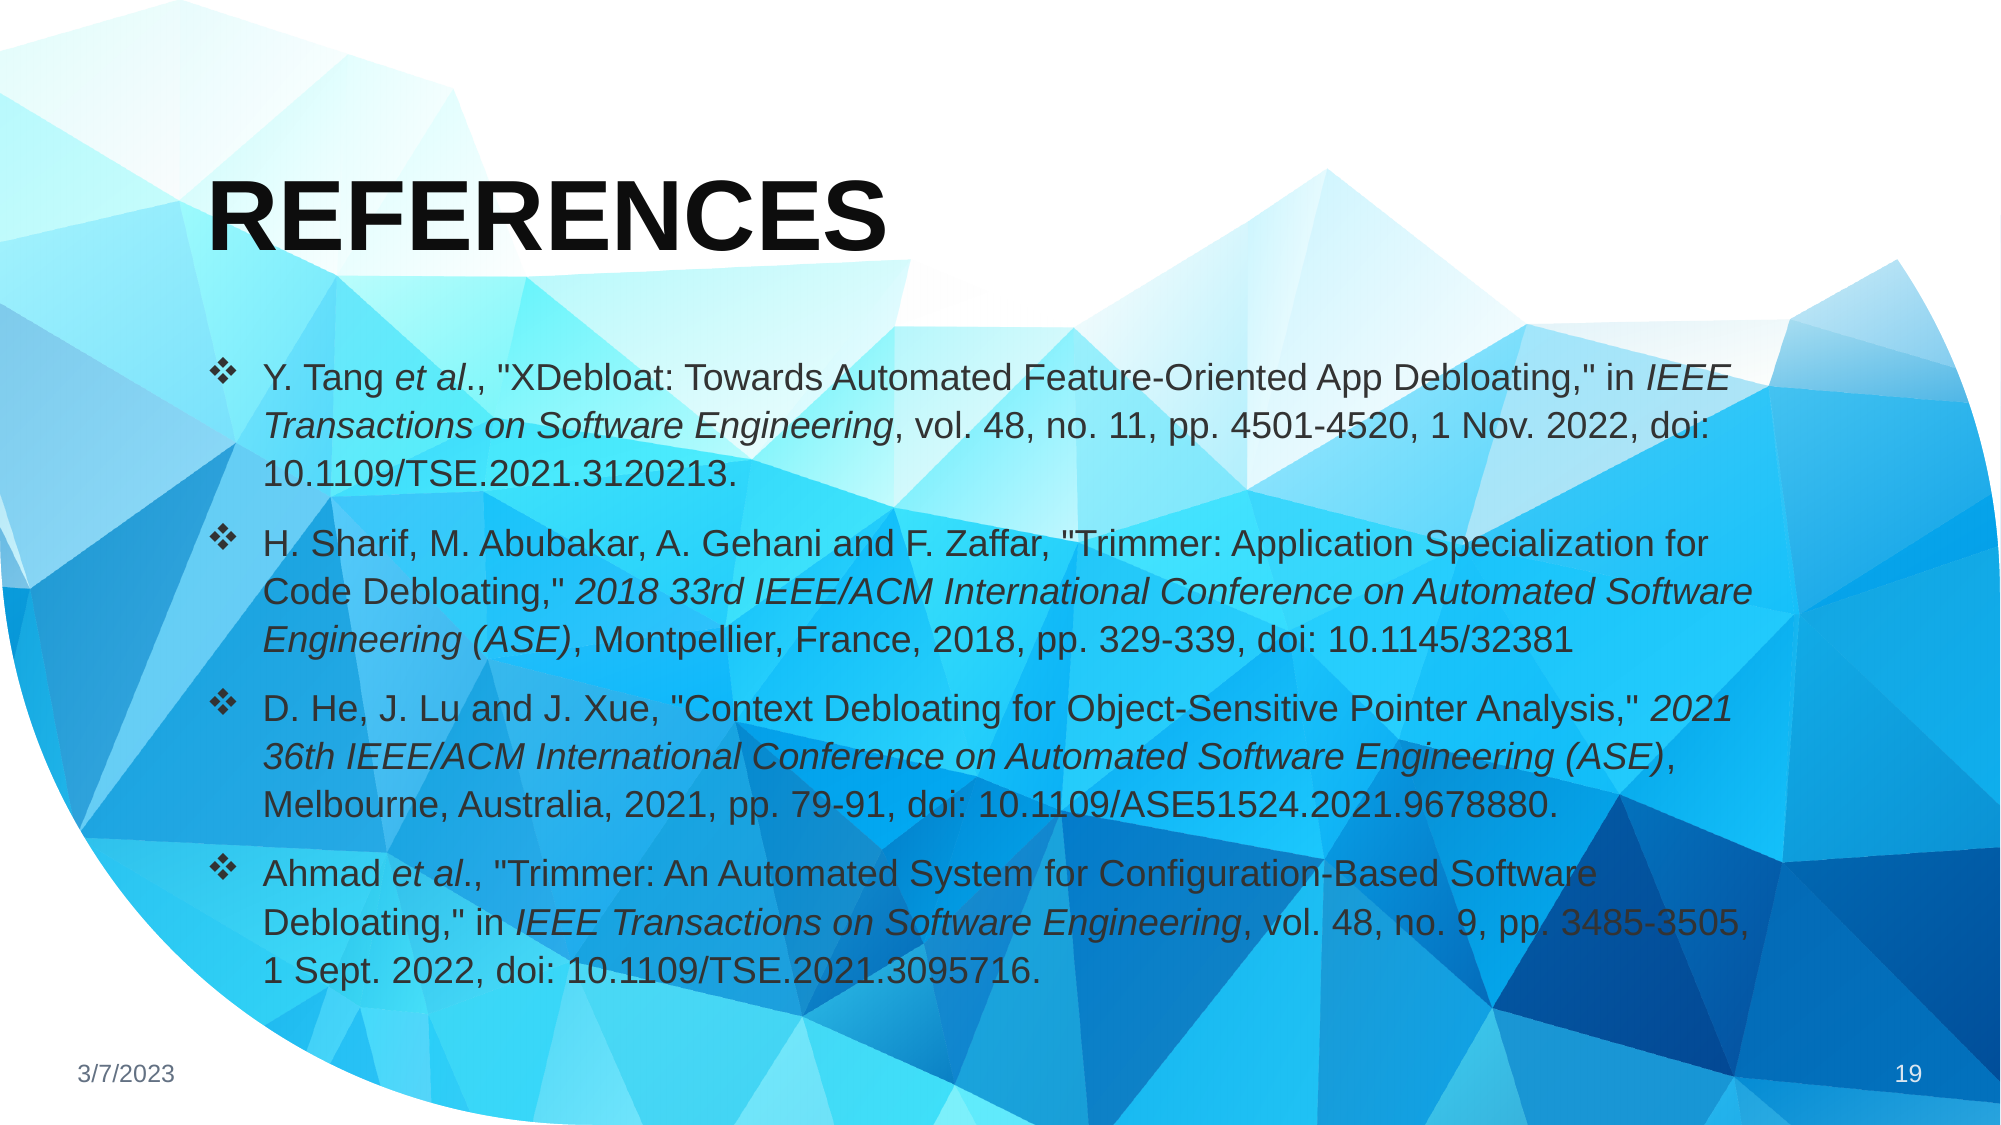

# REFERENCES
Y. Tang et al., "XDebloat: Towards Automated Feature-Oriented App Debloating," in IEEE Transactions on Software Engineering, vol. 48, no. 11, pp. 4501-4520, 1 Nov. 2022, doi: 10.1109/TSE.2021.3120213.
H. Sharif, M. Abubakar, A. Gehani and F. Zaffar, "Trimmer: Application Specialization for Code Debloating," 2018 33rd IEEE/ACM International Conference on Automated Software Engineering (ASE), Montpellier, France, 2018, pp. 329-339, doi: 10.1145/32381
D. He, J. Lu and J. Xue, "Context Debloating for Object-Sensitive Pointer Analysis," 2021 36th IEEE/ACM International Conference on Automated Software Engineering (ASE), Melbourne, Australia, 2021, pp. 79-91, doi: 10.1109/ASE51524.2021.9678880.
Ahmad et al., "Trimmer: An Automated System for Configuration-Based Software Debloating," in IEEE Transactions on Software Engineering, vol. 48, no. 9, pp. 3485-3505, 1 Sept. 2022, doi: 10.1109/TSE.2021.3095716.

3/7/2023
19